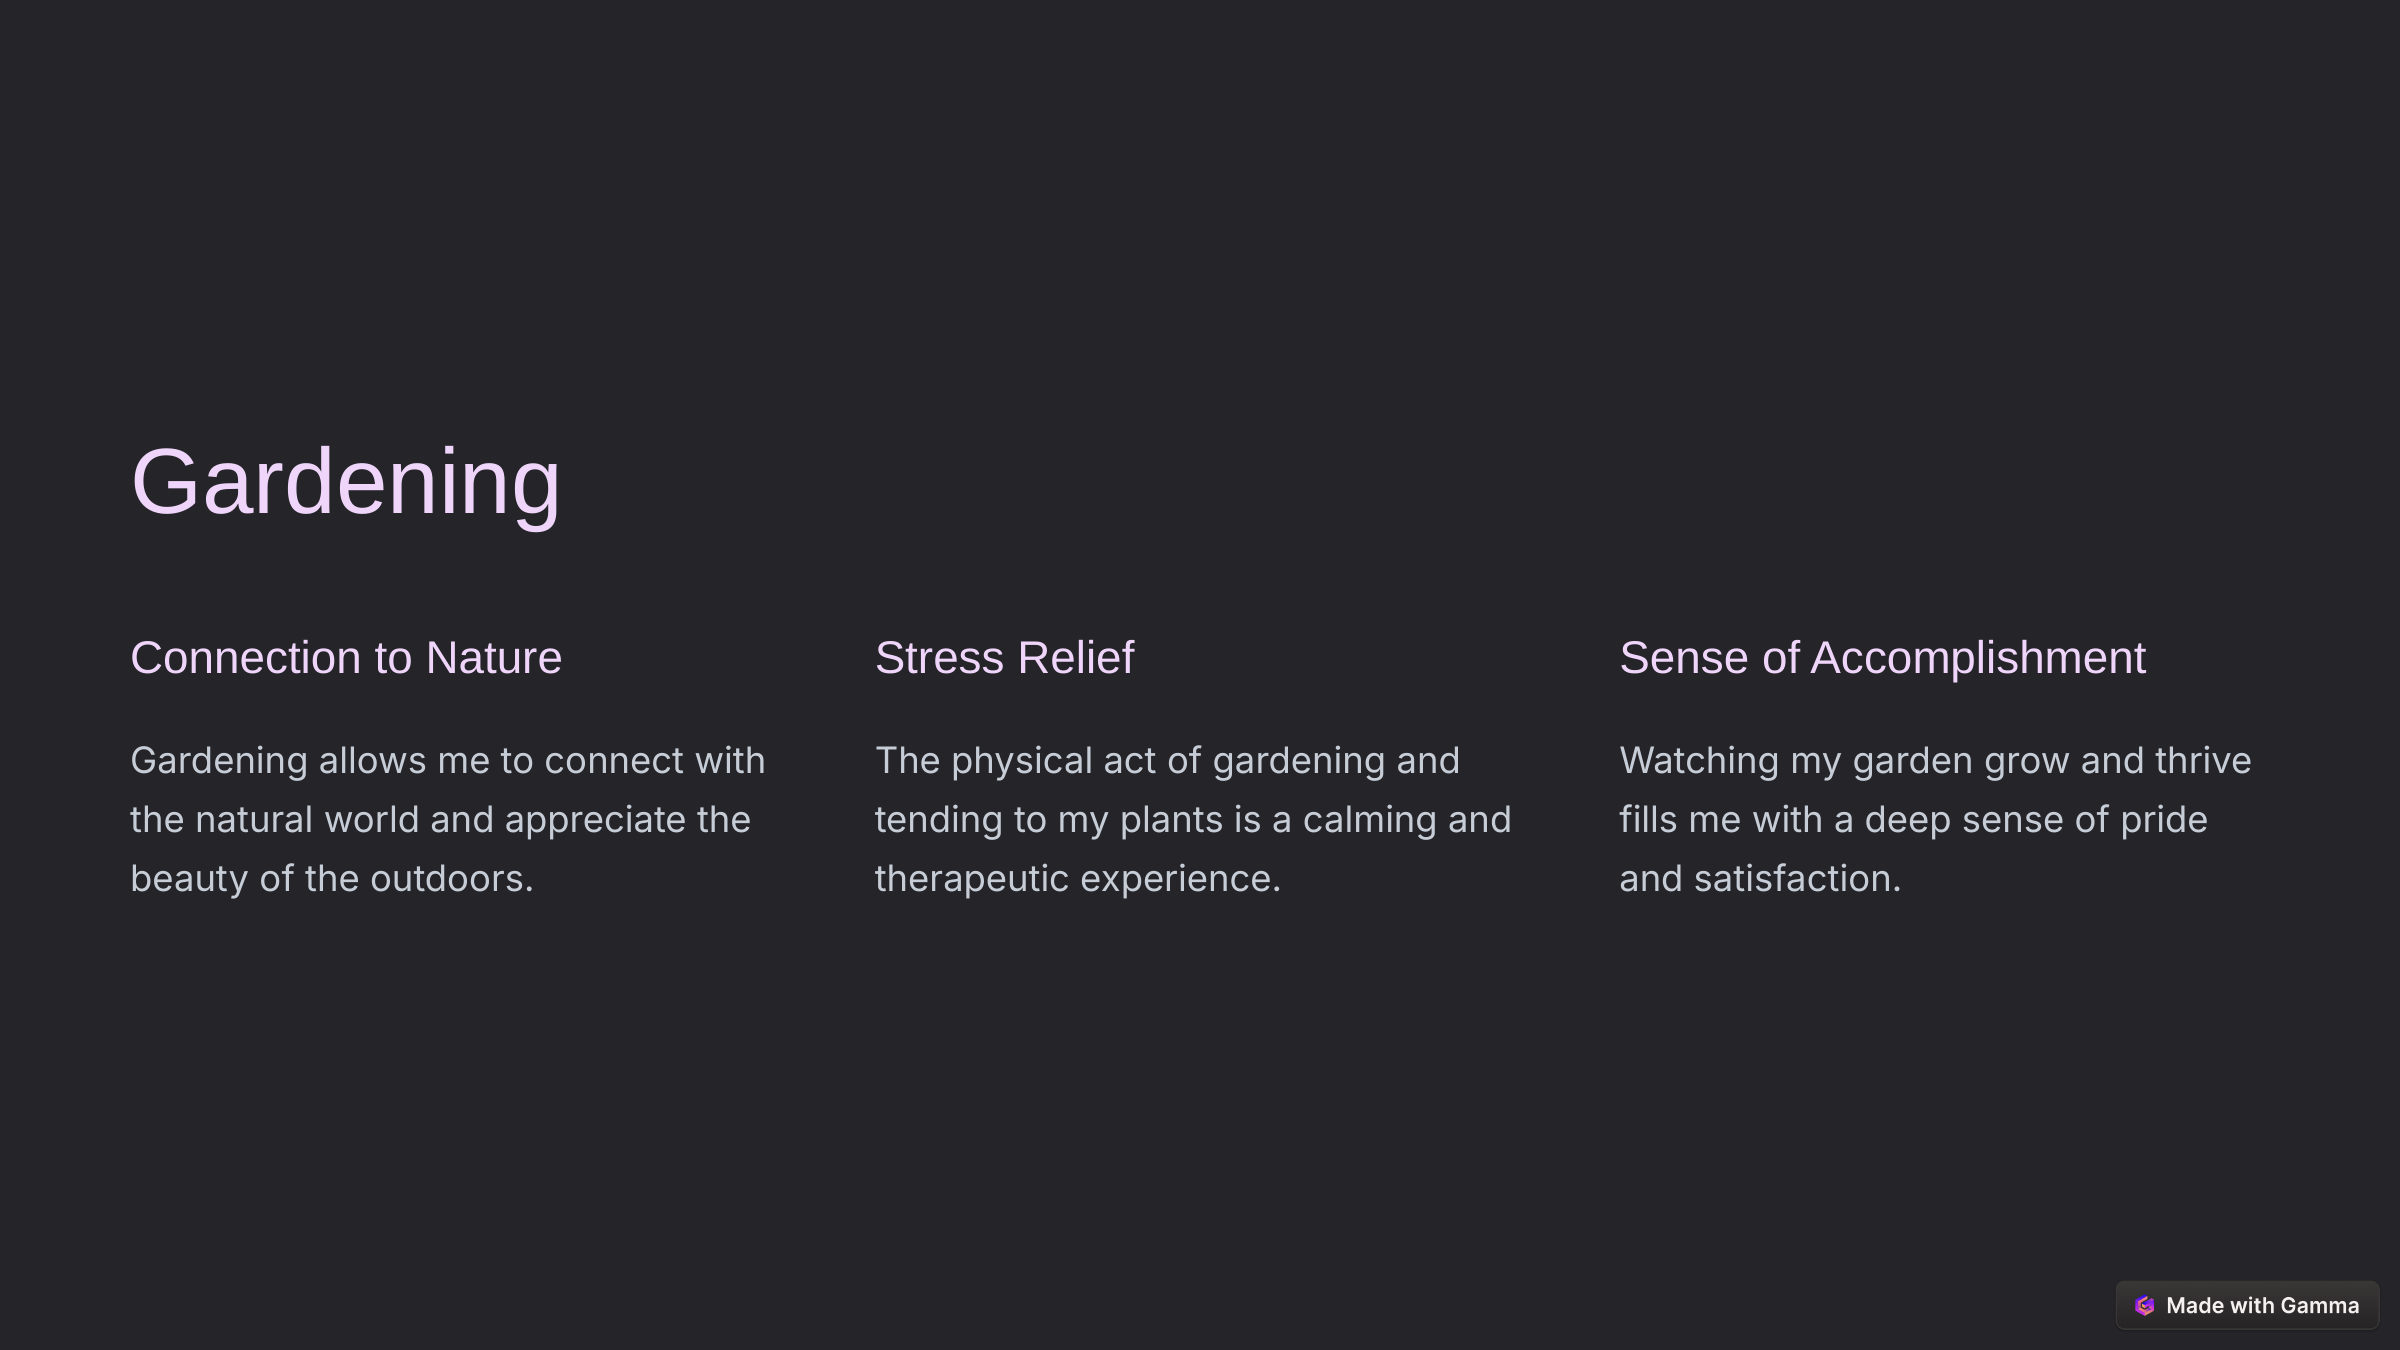

Gardening
Connection to Nature
Stress Relief
Sense of Accomplishment
Gardening allows me to connect with the natural world and appreciate the beauty of the outdoors.
The physical act of gardening and tending to my plants is a calming and therapeutic experience.
Watching my garden grow and thrive fills me with a deep sense of pride and satisfaction.